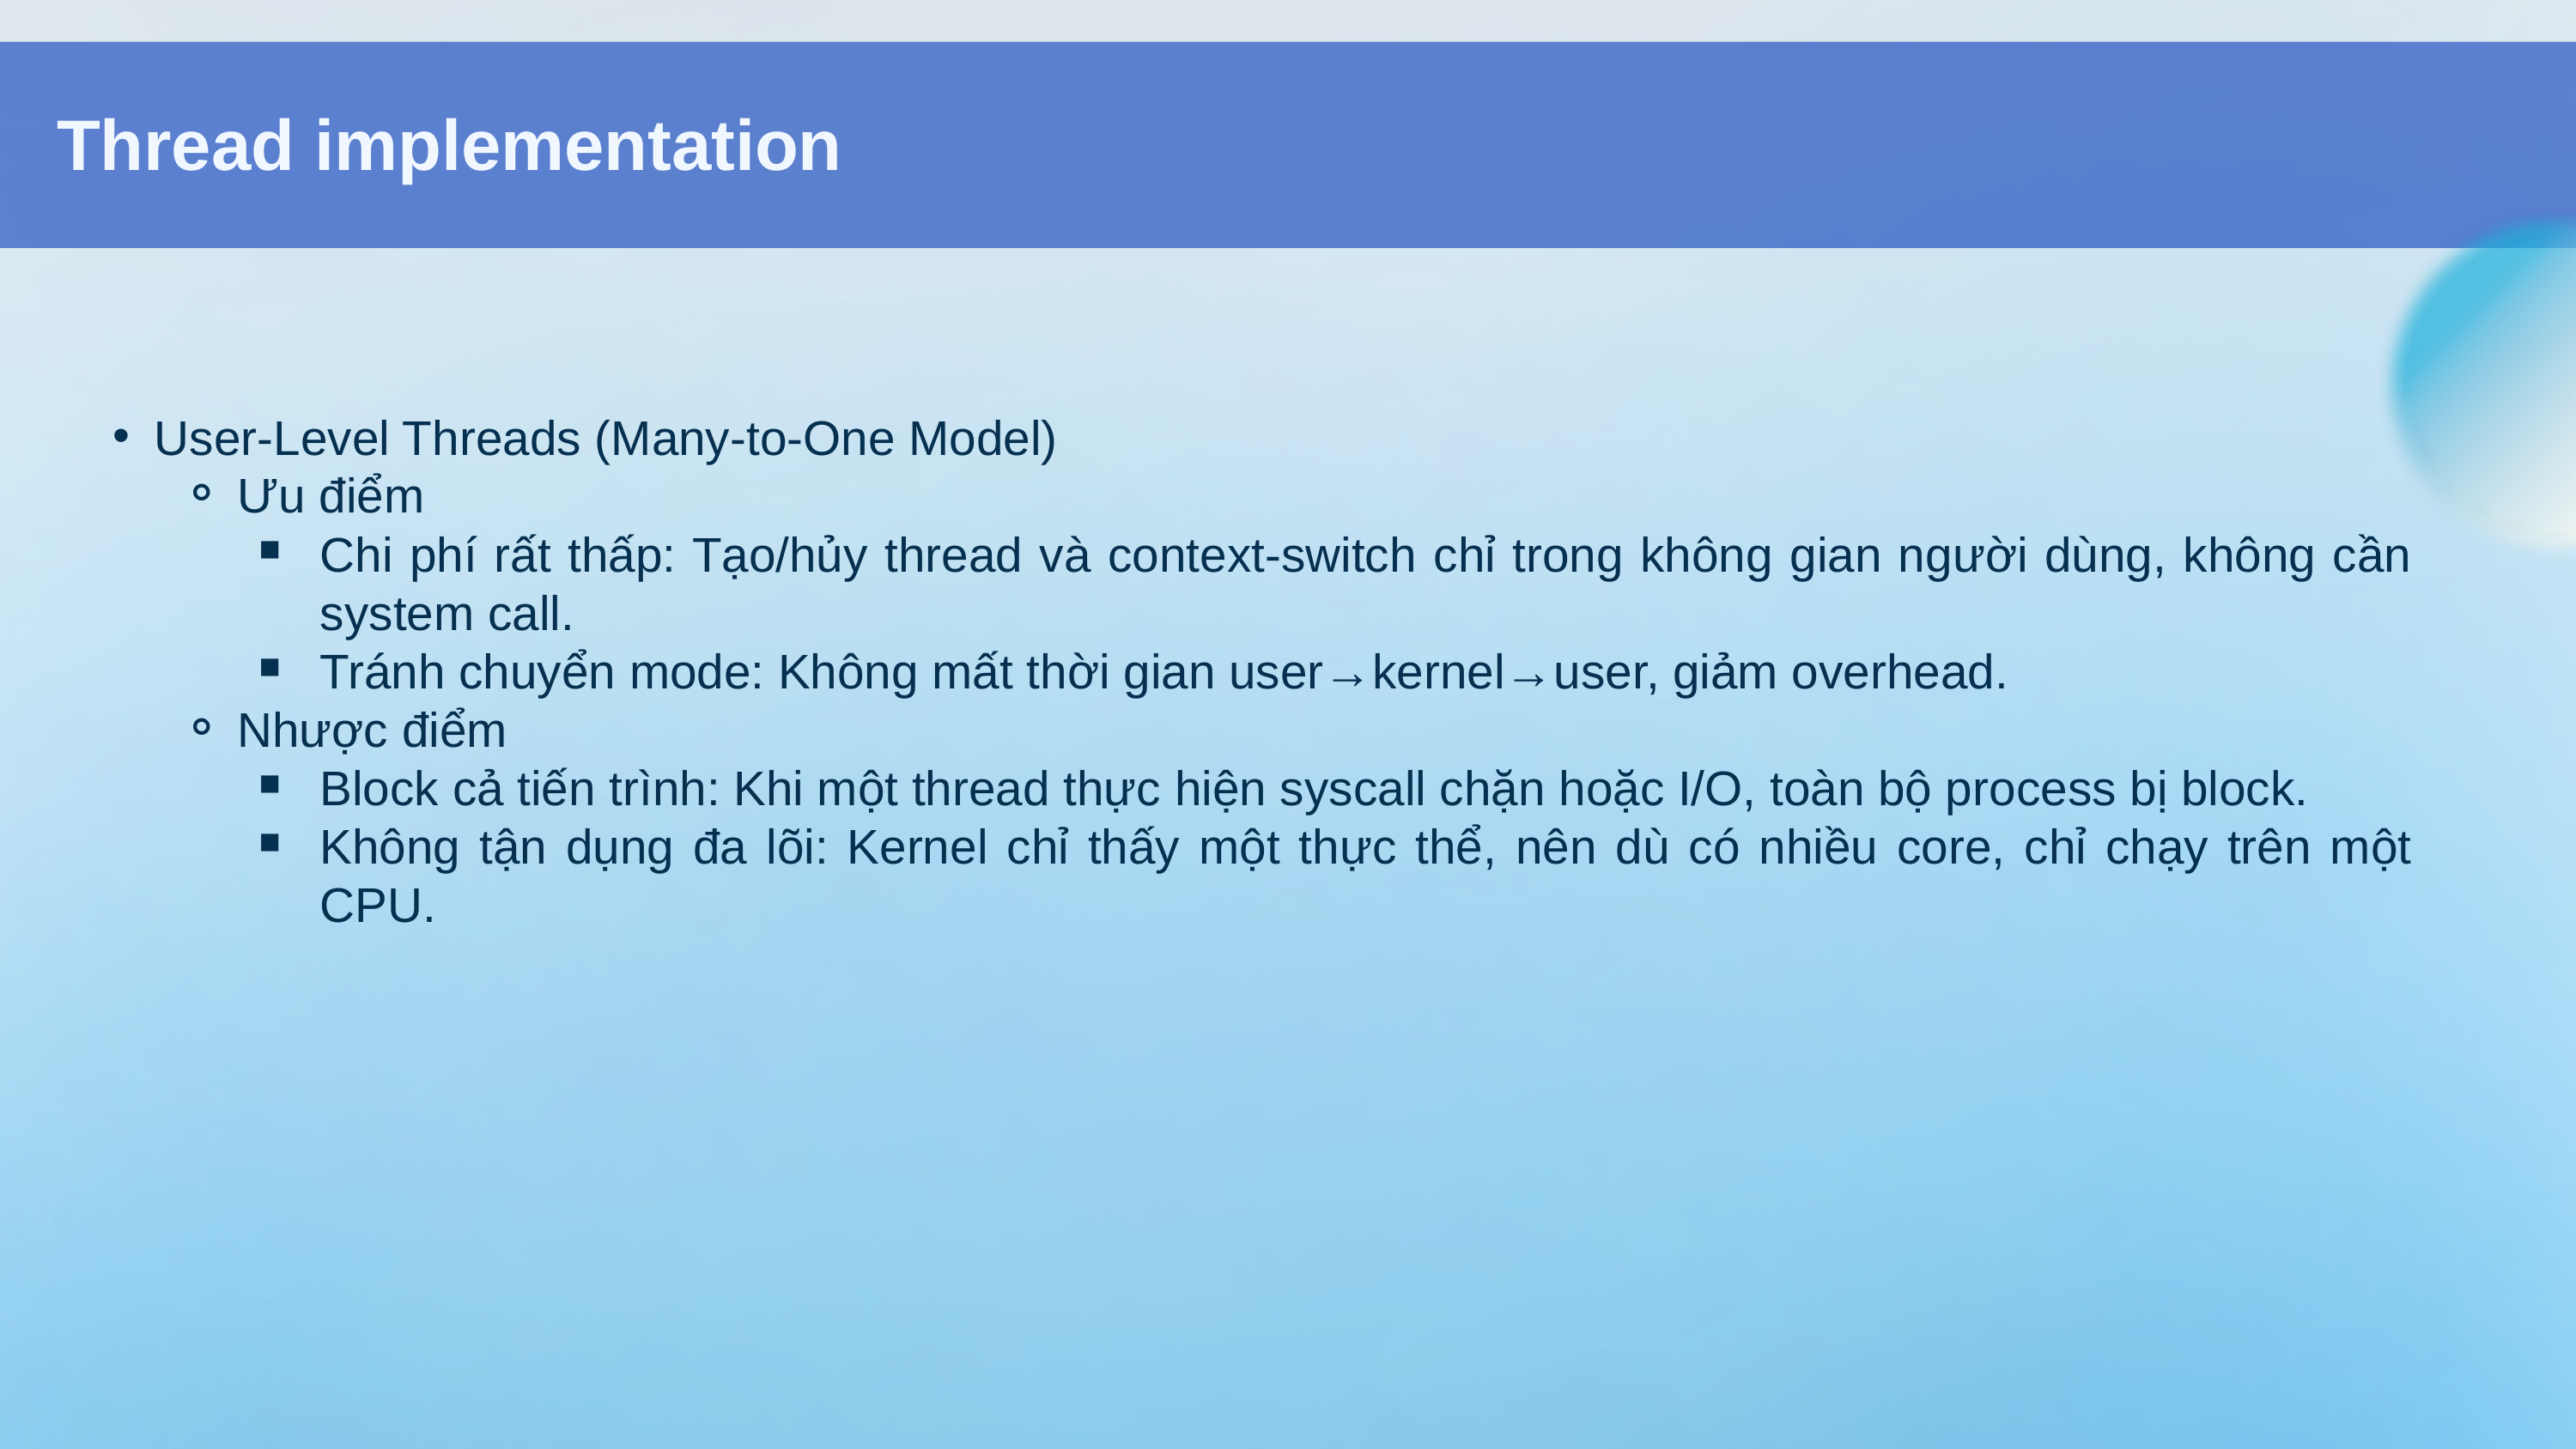

Thread implementation

User‑Level Threads (Many‑to‑One Model)
Ưu điểm
Chi phí rất thấp: Tạo/hủy thread và context‑switch chỉ trong không gian người dùng, không cần system call.
Tránh chuyển mode: Không mất thời gian user→kernel→user, giảm overhead.
Nhược điểm
Block cả tiến trình: Khi một thread thực hiện syscall chặn hoặc I/O, toàn bộ process bị block.
Không tận dụng đa lõi: Kernel chỉ thấy một thực thể, nên dù có nhiều core, chỉ chạy trên một CPU.